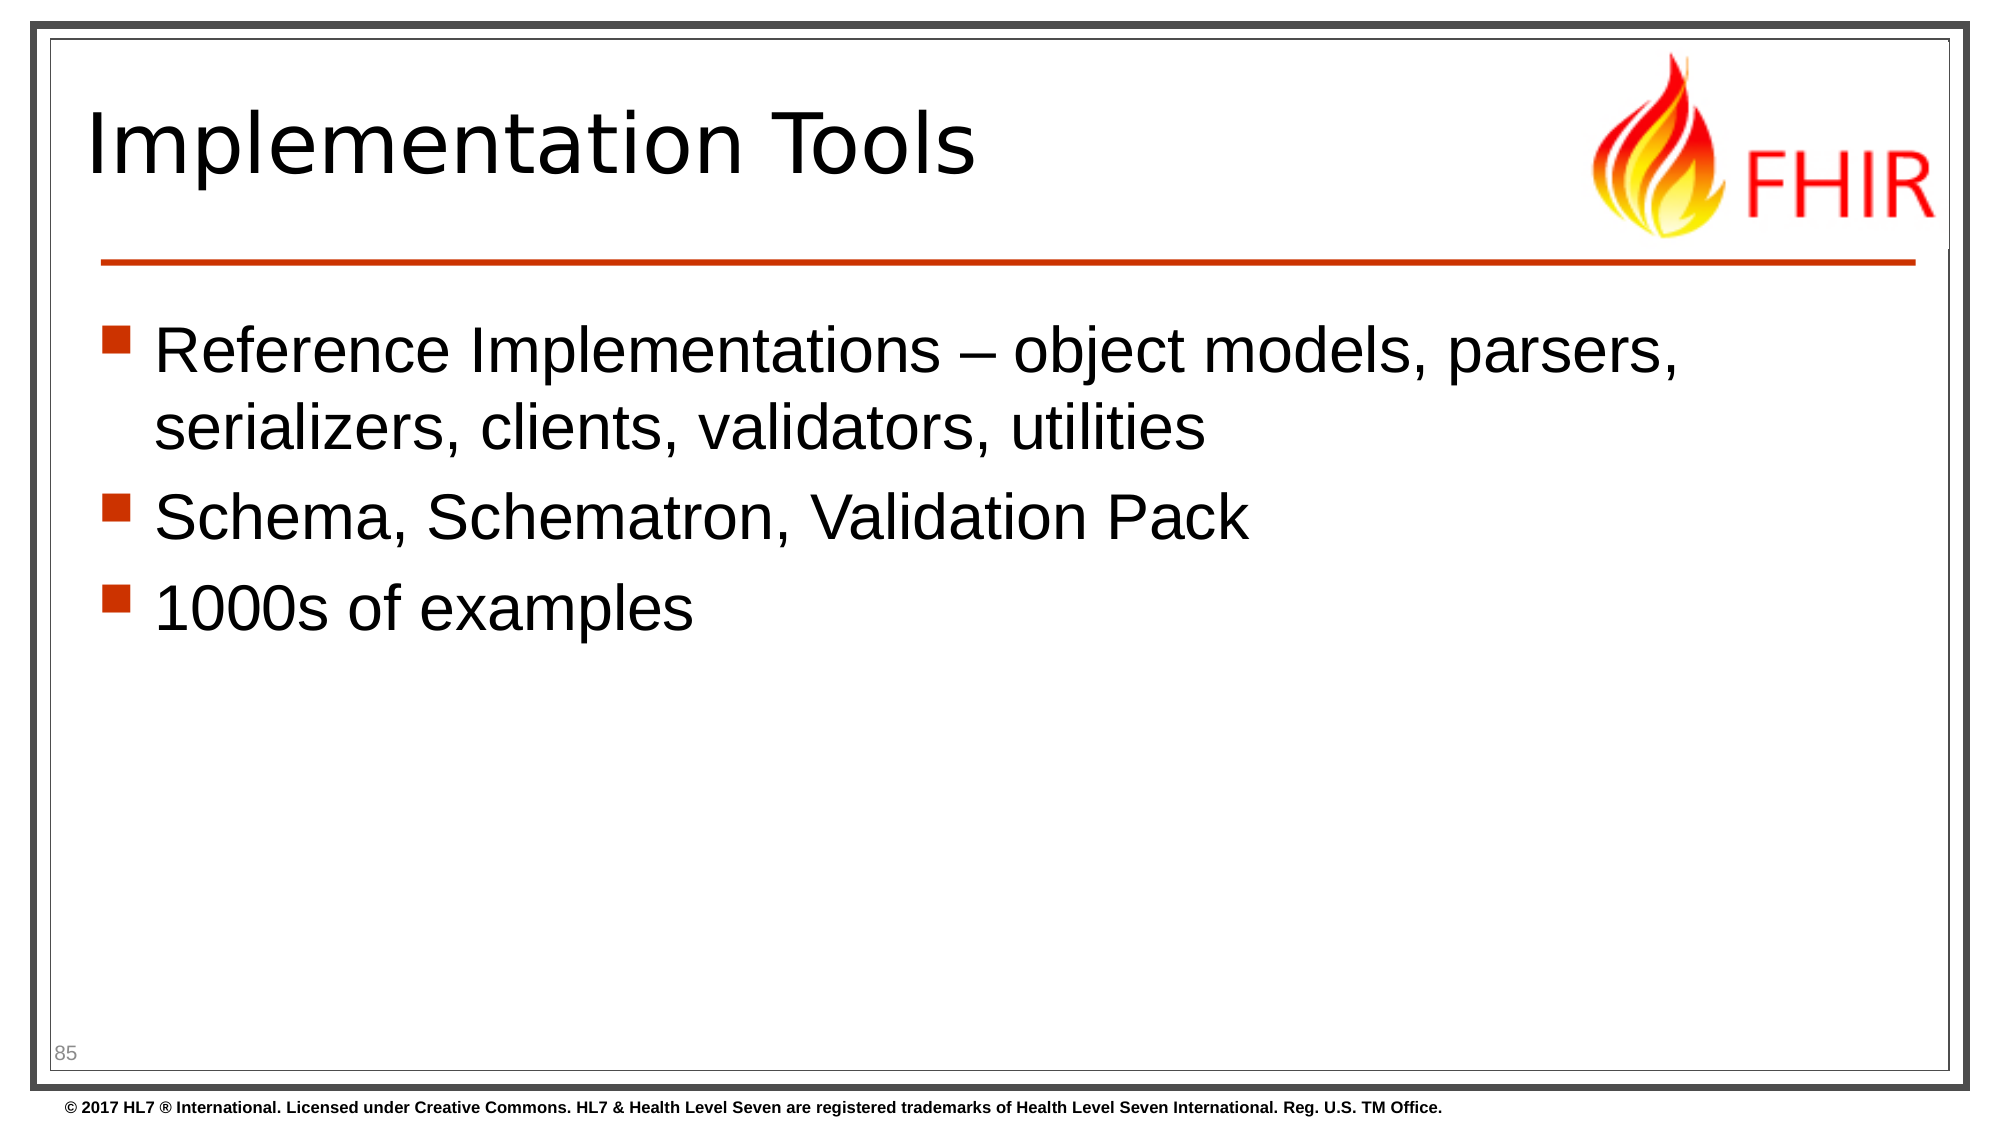

# Implementation Tools
Reference Implementations – object models, parsers, serializers, clients, validators, utilities
Schema, Schematron, Validation Pack
1000s of examples
85